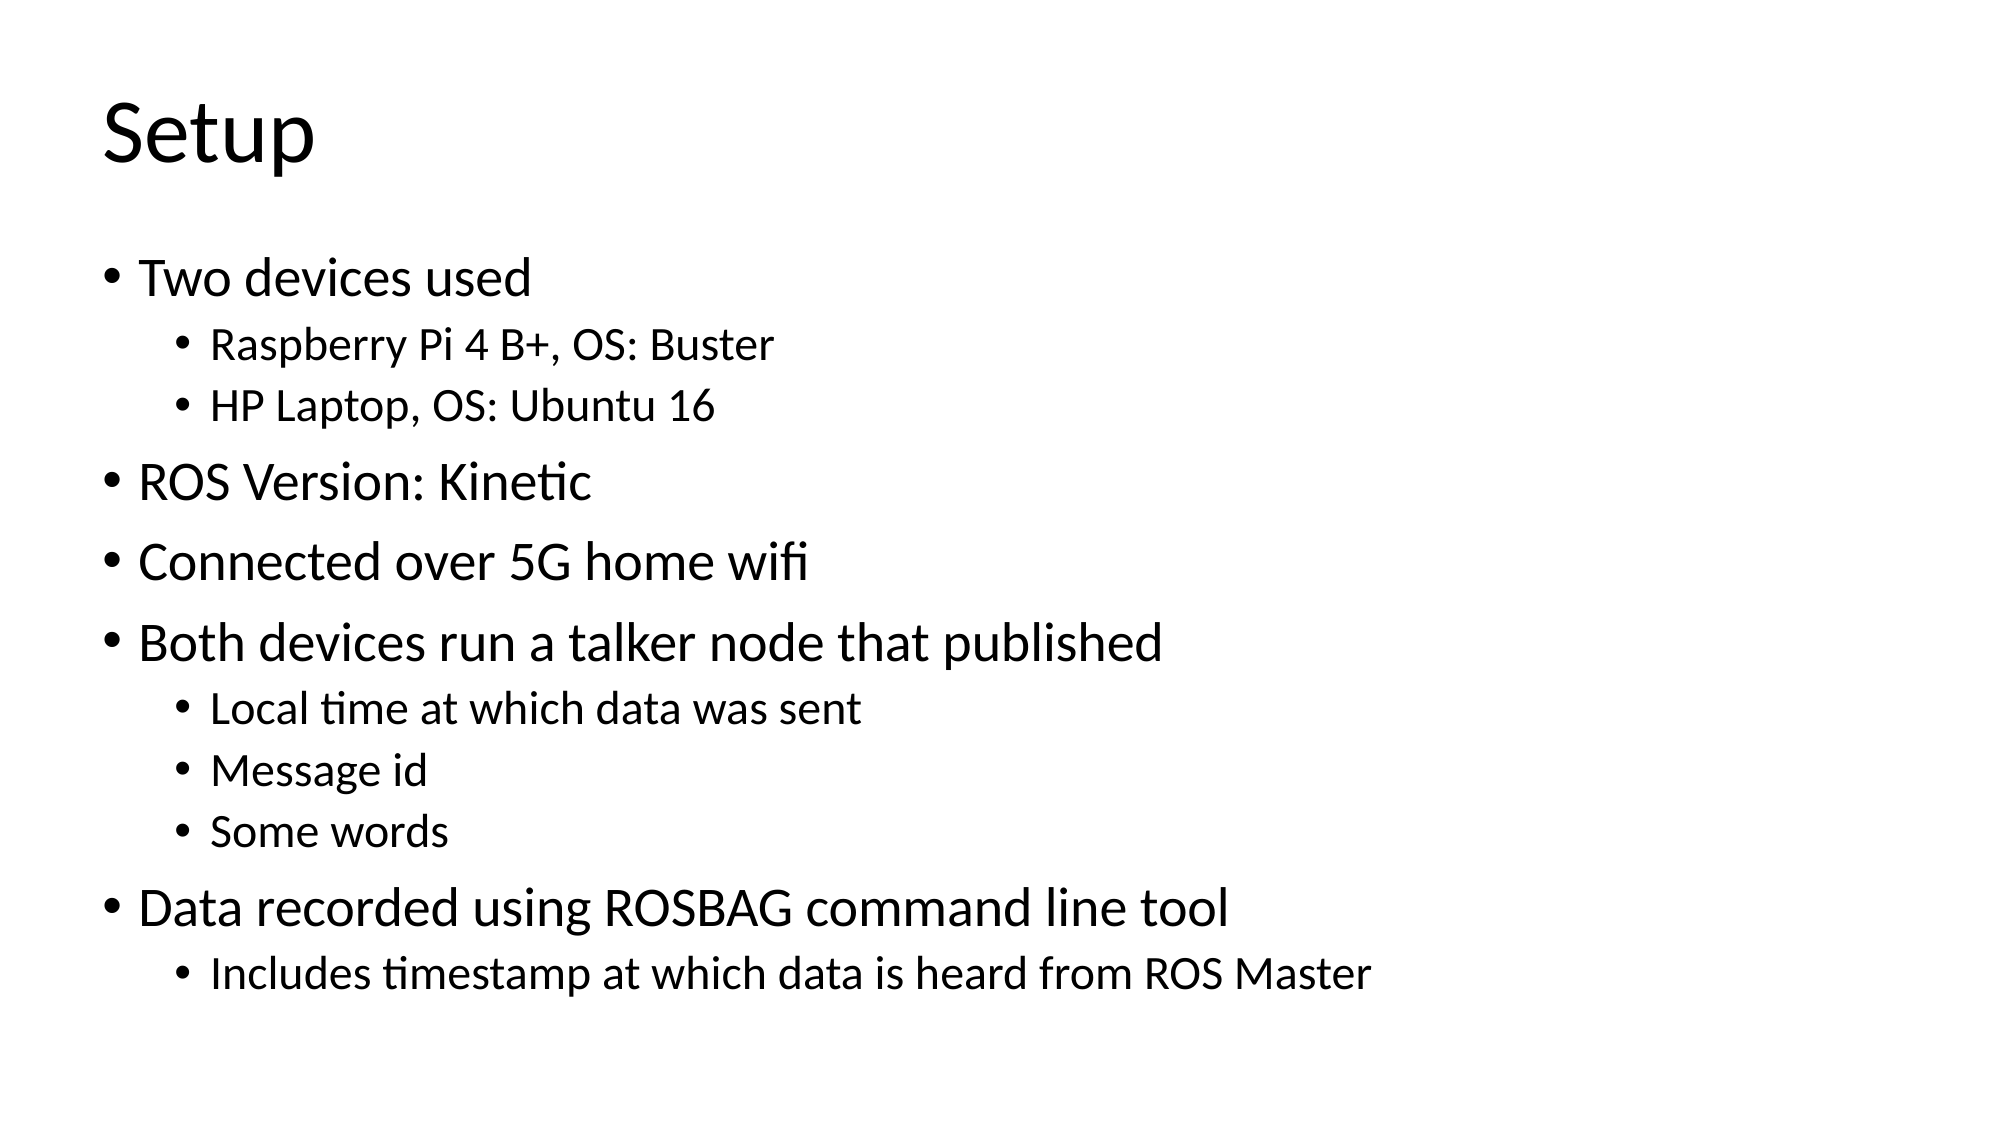

# Setup
Two devices used
Raspberry Pi 4 B+, OS: Buster
HP Laptop, OS: Ubuntu 16
ROS Version: Kinetic
Connected over 5G home wifi
Both devices run a talker node that published
Local time at which data was sent
Message id
Some words
Data recorded using ROSBAG command line tool
Includes timestamp at which data is heard from ROS Master